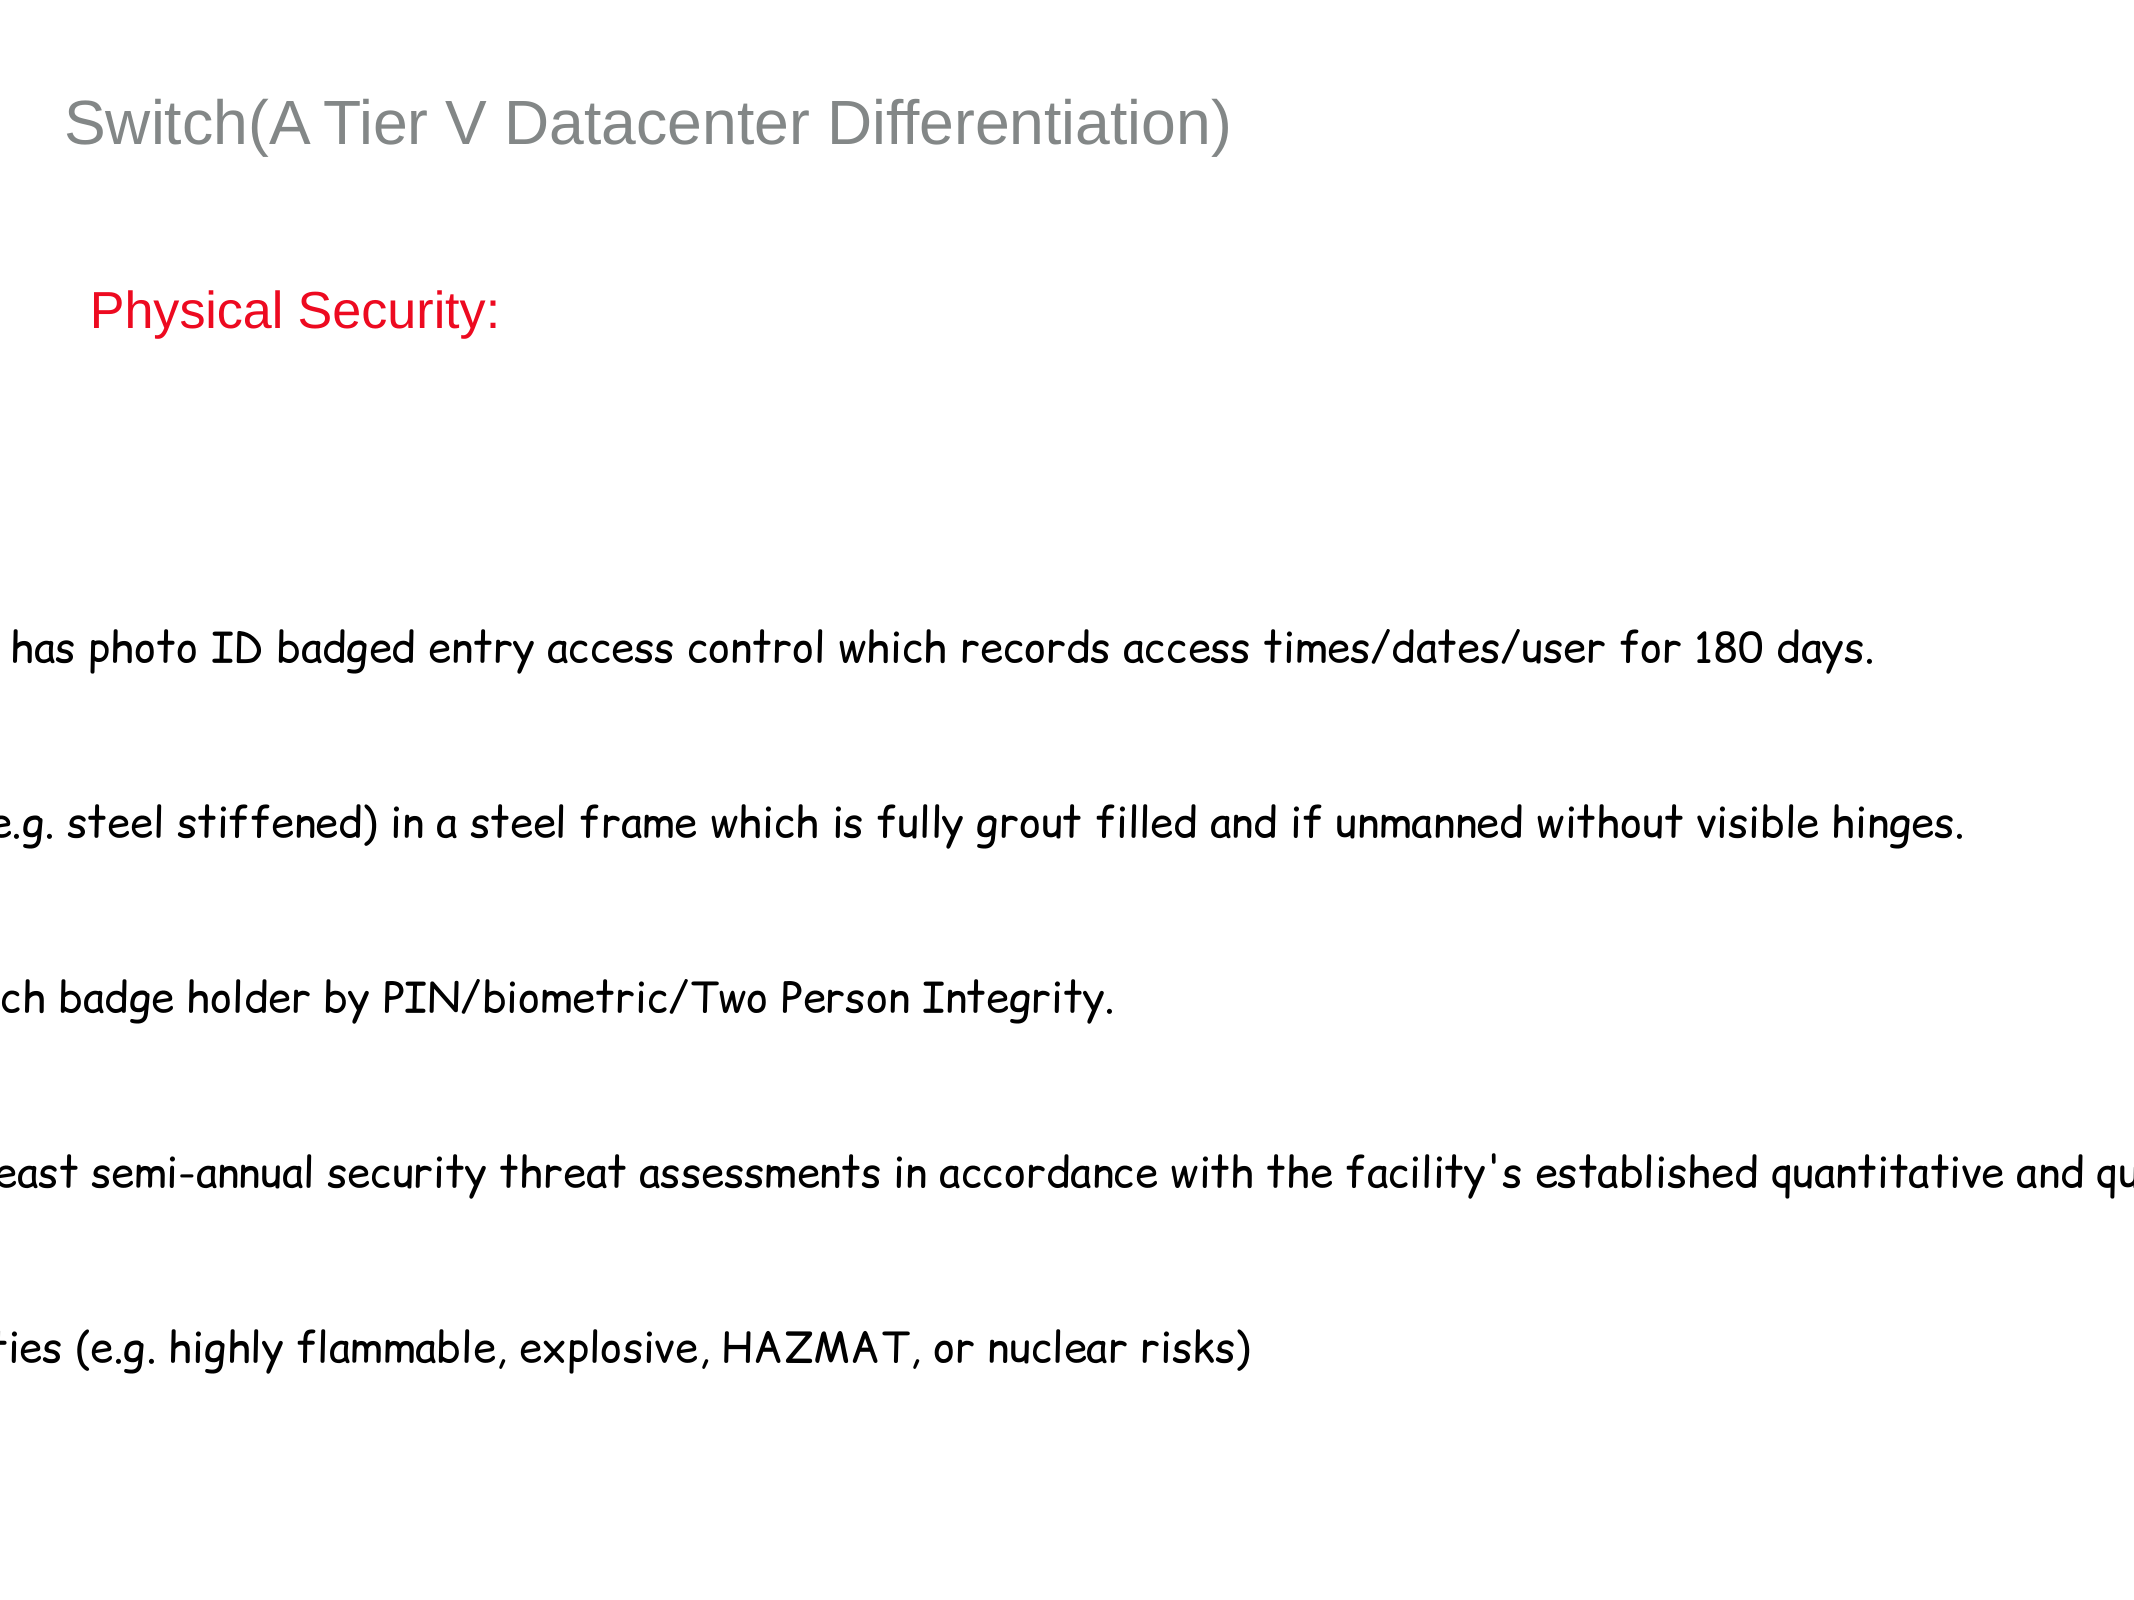

Switch(A Tier V Datacenter Differentiation)
Physical Security:
1.Each server rack is securable.

2.The facility within the premises has photo ID badged entry access control which records access times/dates/user for 180 days.

3.Exterior doors are reinforced (e.g. steel stiffened) in a steel frame which is fully grout filled and if unmanned without visible hinges.

4.Access control authenticates each badge holder by PIN/biometric/Two Person Integrity.

5.The security team conducts at least semi-annual security threat assessments in accordance with the facility's established quantitative and qualitative threat assessment methods.

6.No high-risk neighbouring facilities (e.g. highly flammable, explosive, HAZMAT, or nuclear risks)